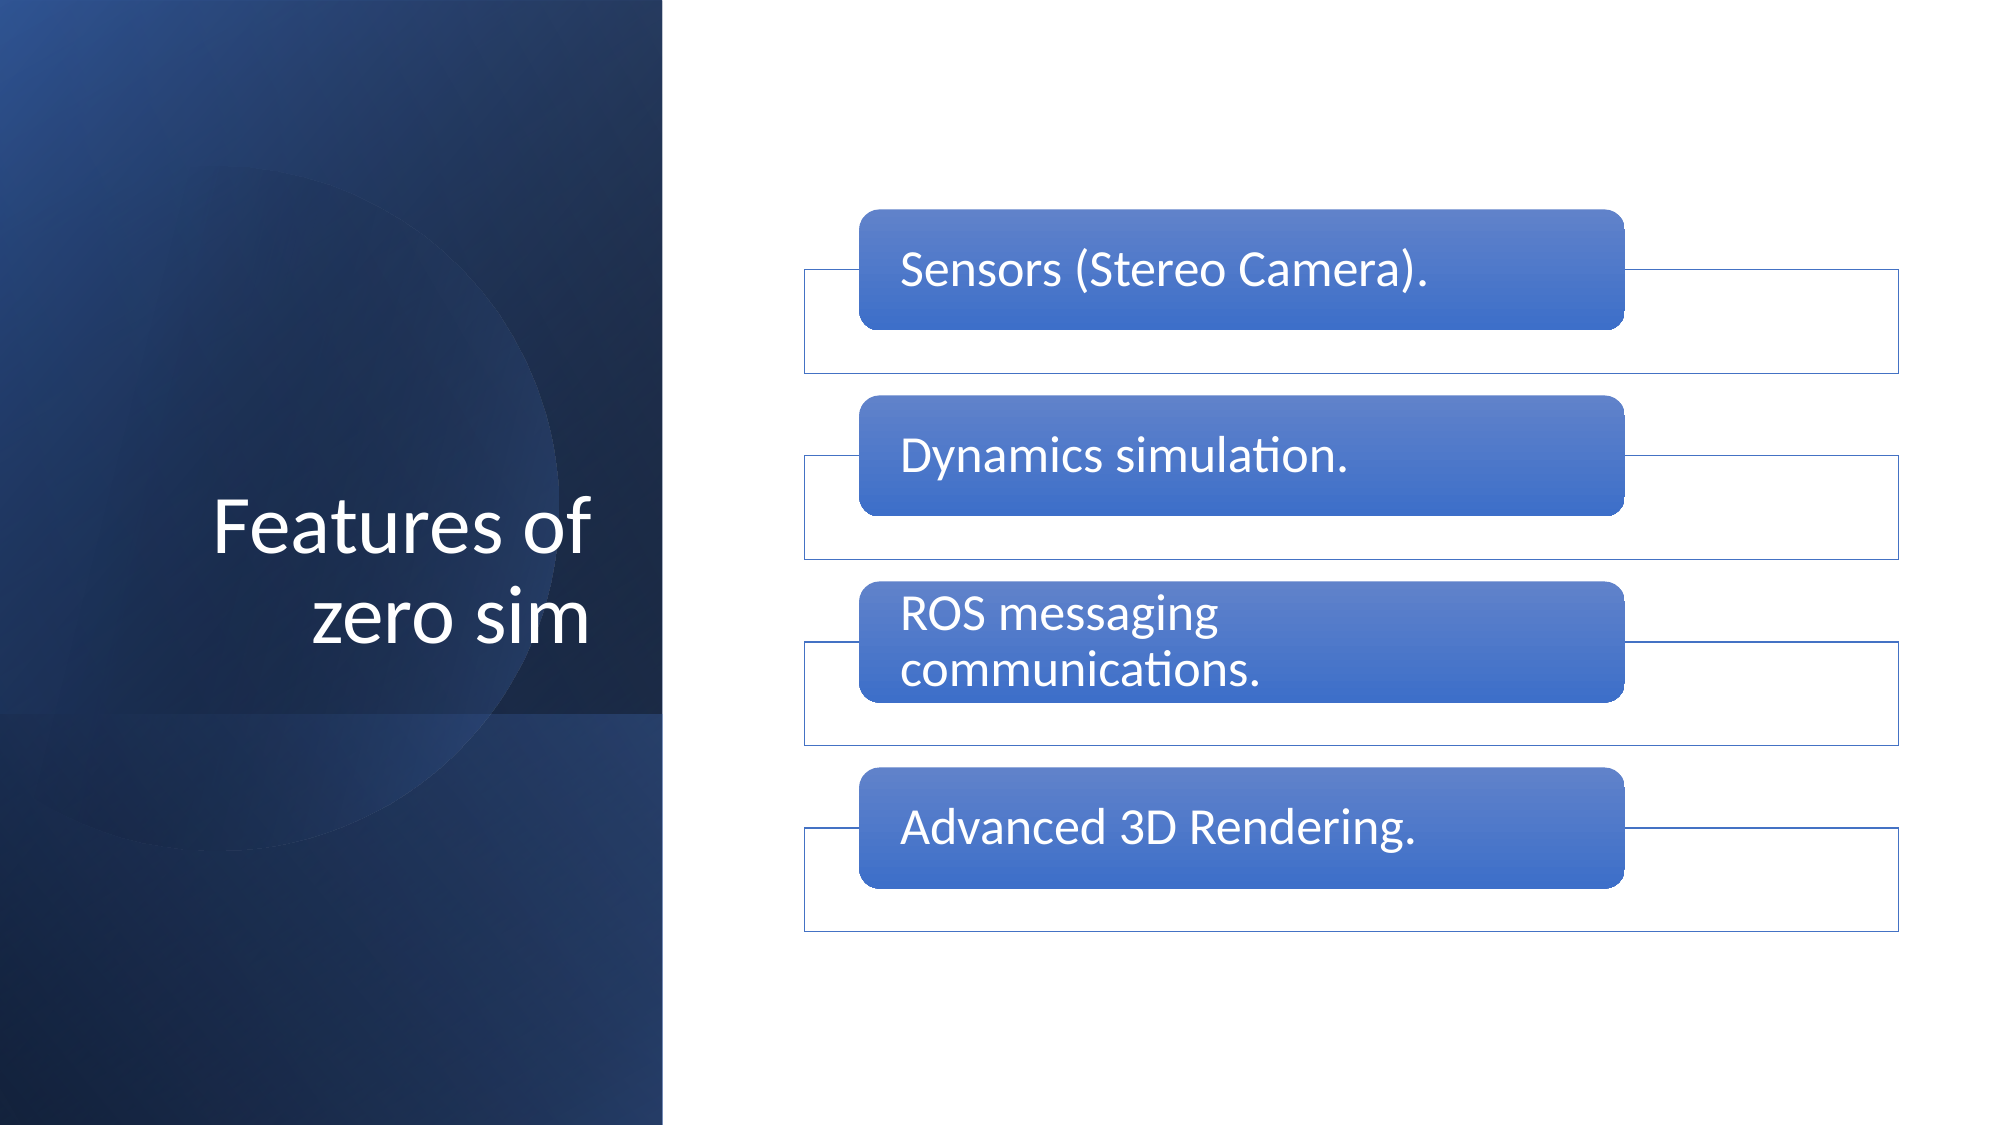

Sensors (Stereo Camera).
Dynamics simulation.
ROS messaging communications.
Advanced 3D Rendering.

# Features of zero sim